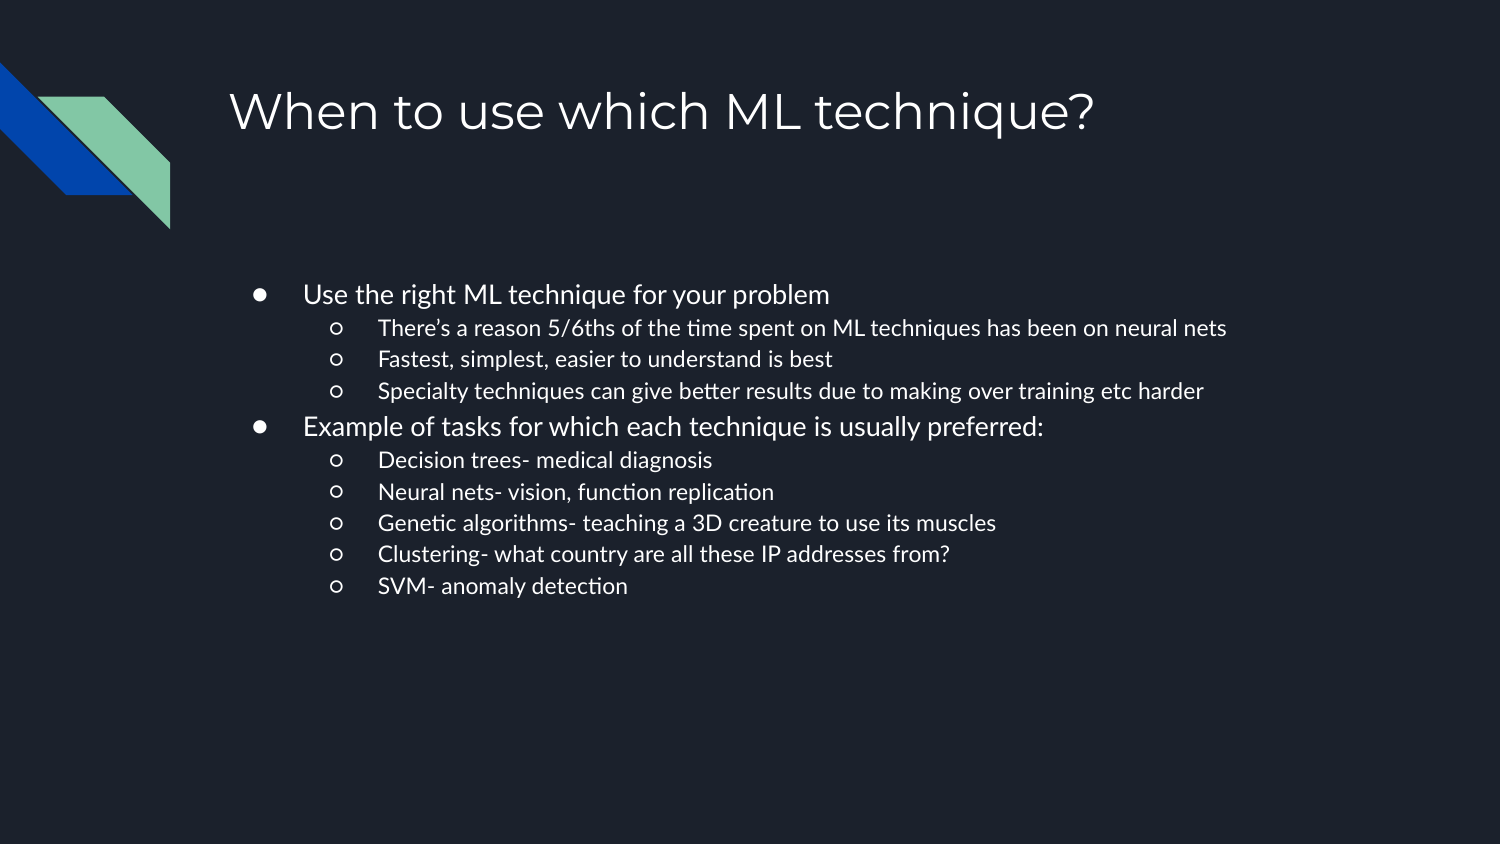

# When to use which ML technique?
Use the right ML technique for your problem
There’s a reason 5/6ths of the time spent on ML techniques has been on neural nets
Fastest, simplest, easier to understand is best
Specialty techniques can give better results due to making over training etc harder
Example of tasks for which each technique is usually preferred:
Decision trees- medical diagnosis
Neural nets- vision, function replication
Genetic algorithms- teaching a 3D creature to use its muscles
Clustering- what country are all these IP addresses from?
SVM- anomaly detection